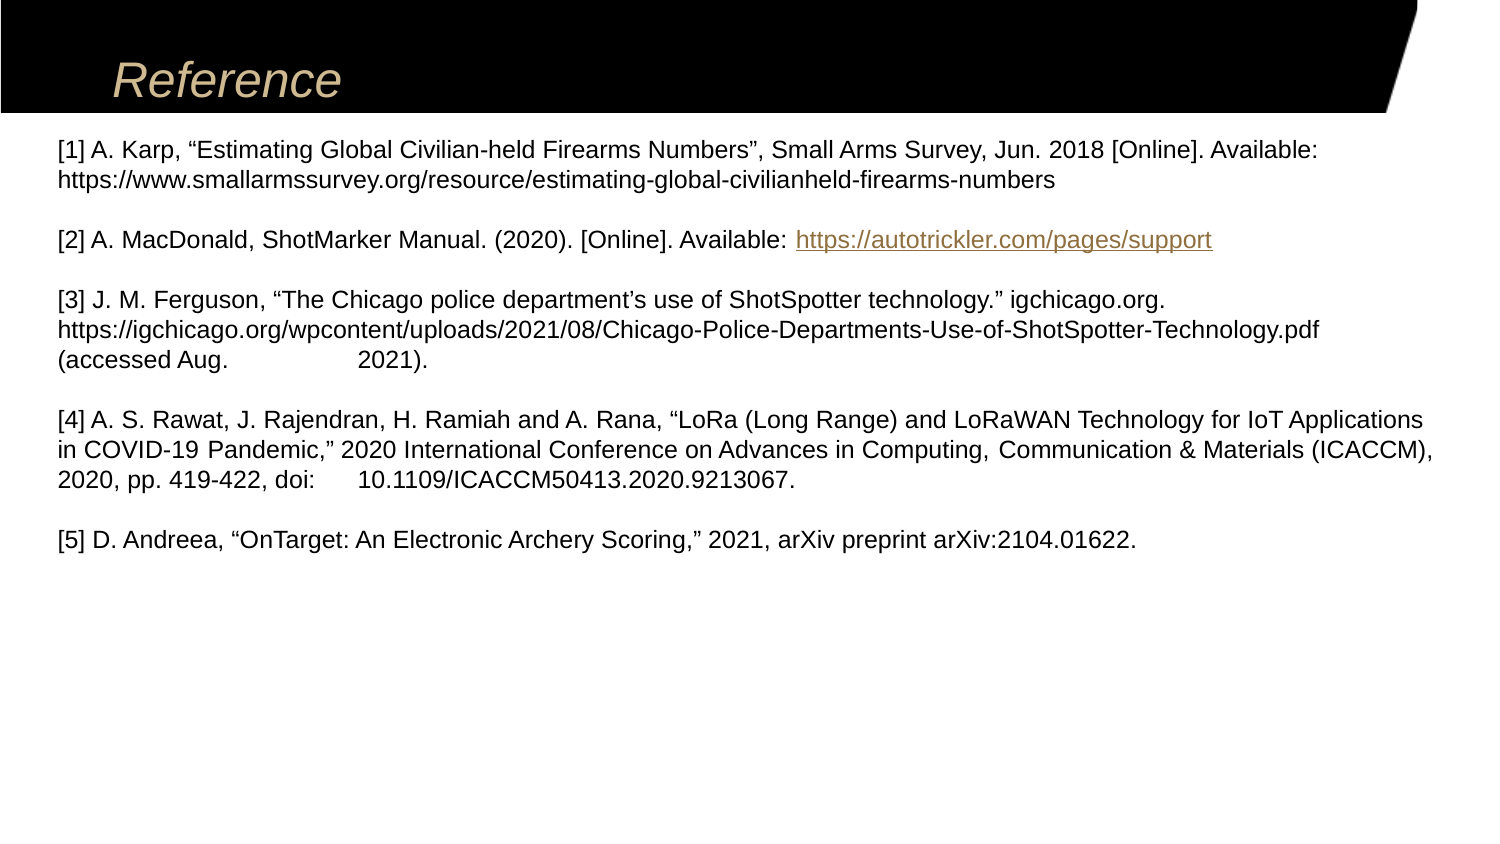

# Reference
[1] A. Karp, “Estimating Global Civilian-held Firearms Numbers”, Small Arms Survey, Jun. 2018 [Online]. Available: https://www.smallarmssurvey.org/resource/estimating-global-civilianheld-firearms-numbers

[2] A. MacDonald, ShotMarker Manual. (2020). [Online]. Available: https://autotrickler.com/pages/support

[3] J. M. Ferguson, “The Chicago police department’s use of ShotSpotter technology.” igchicago.org. https://igchicago.org/wpcontent/uploads/2021/08/Chicago-Police-Departments-Use-of-ShotSpotter-Technology.pdf (accessed Aug. 	2021).

[4] A. S. Rawat, J. Rajendran, H. Ramiah and A. Rana, “LoRa (Long Range) and LoRaWAN Technology for IoT Applications in COVID-19 	Pandemic,” 2020 International Conference on Advances in Computing, Communication & Materials (ICACCM), 2020, pp. 419-422, doi: 	10.1109/ICACCM50413.2020.9213067.

[5] D. Andreea, “OnTarget: An Electronic Archery Scoring,” 2021, arXiv preprint arXiv:2104.01622.